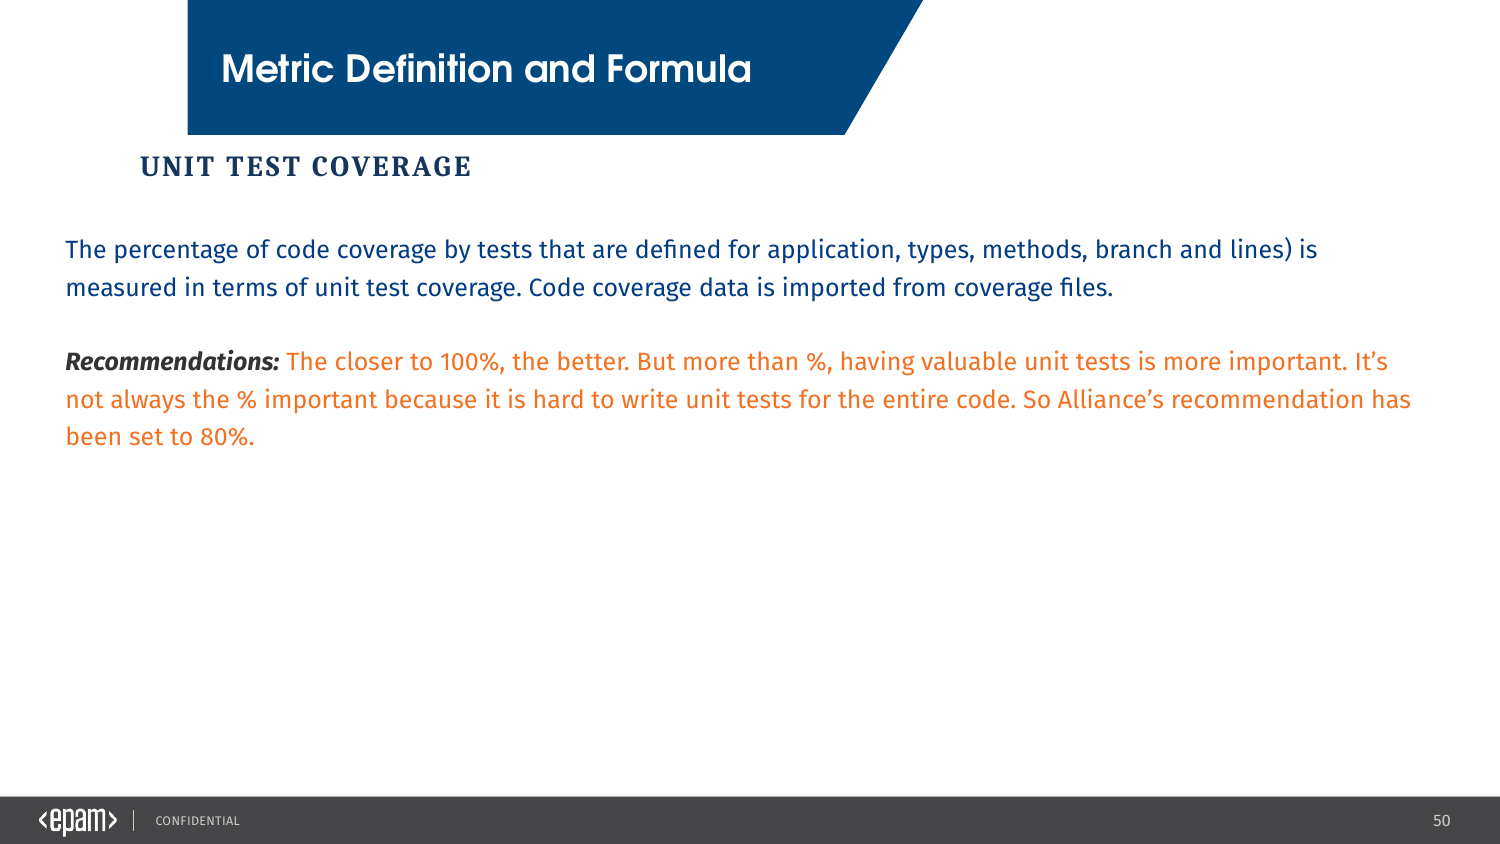

Metric Definition and Formula

Support and Approval Process
Unit Test Coverage

The percentage of code coverage by tests that are defined for application, types, methods, branch and lines) is measured in terms of unit test coverage. Code coverage data is imported from coverage files.

Recommendations: The closer to 100%, the better. But more than %, having valuable unit tests is more important. It’s not always the % important because it is hard to write unit tests for the entire code. So Alliance’s recommendation has been set to 80%.